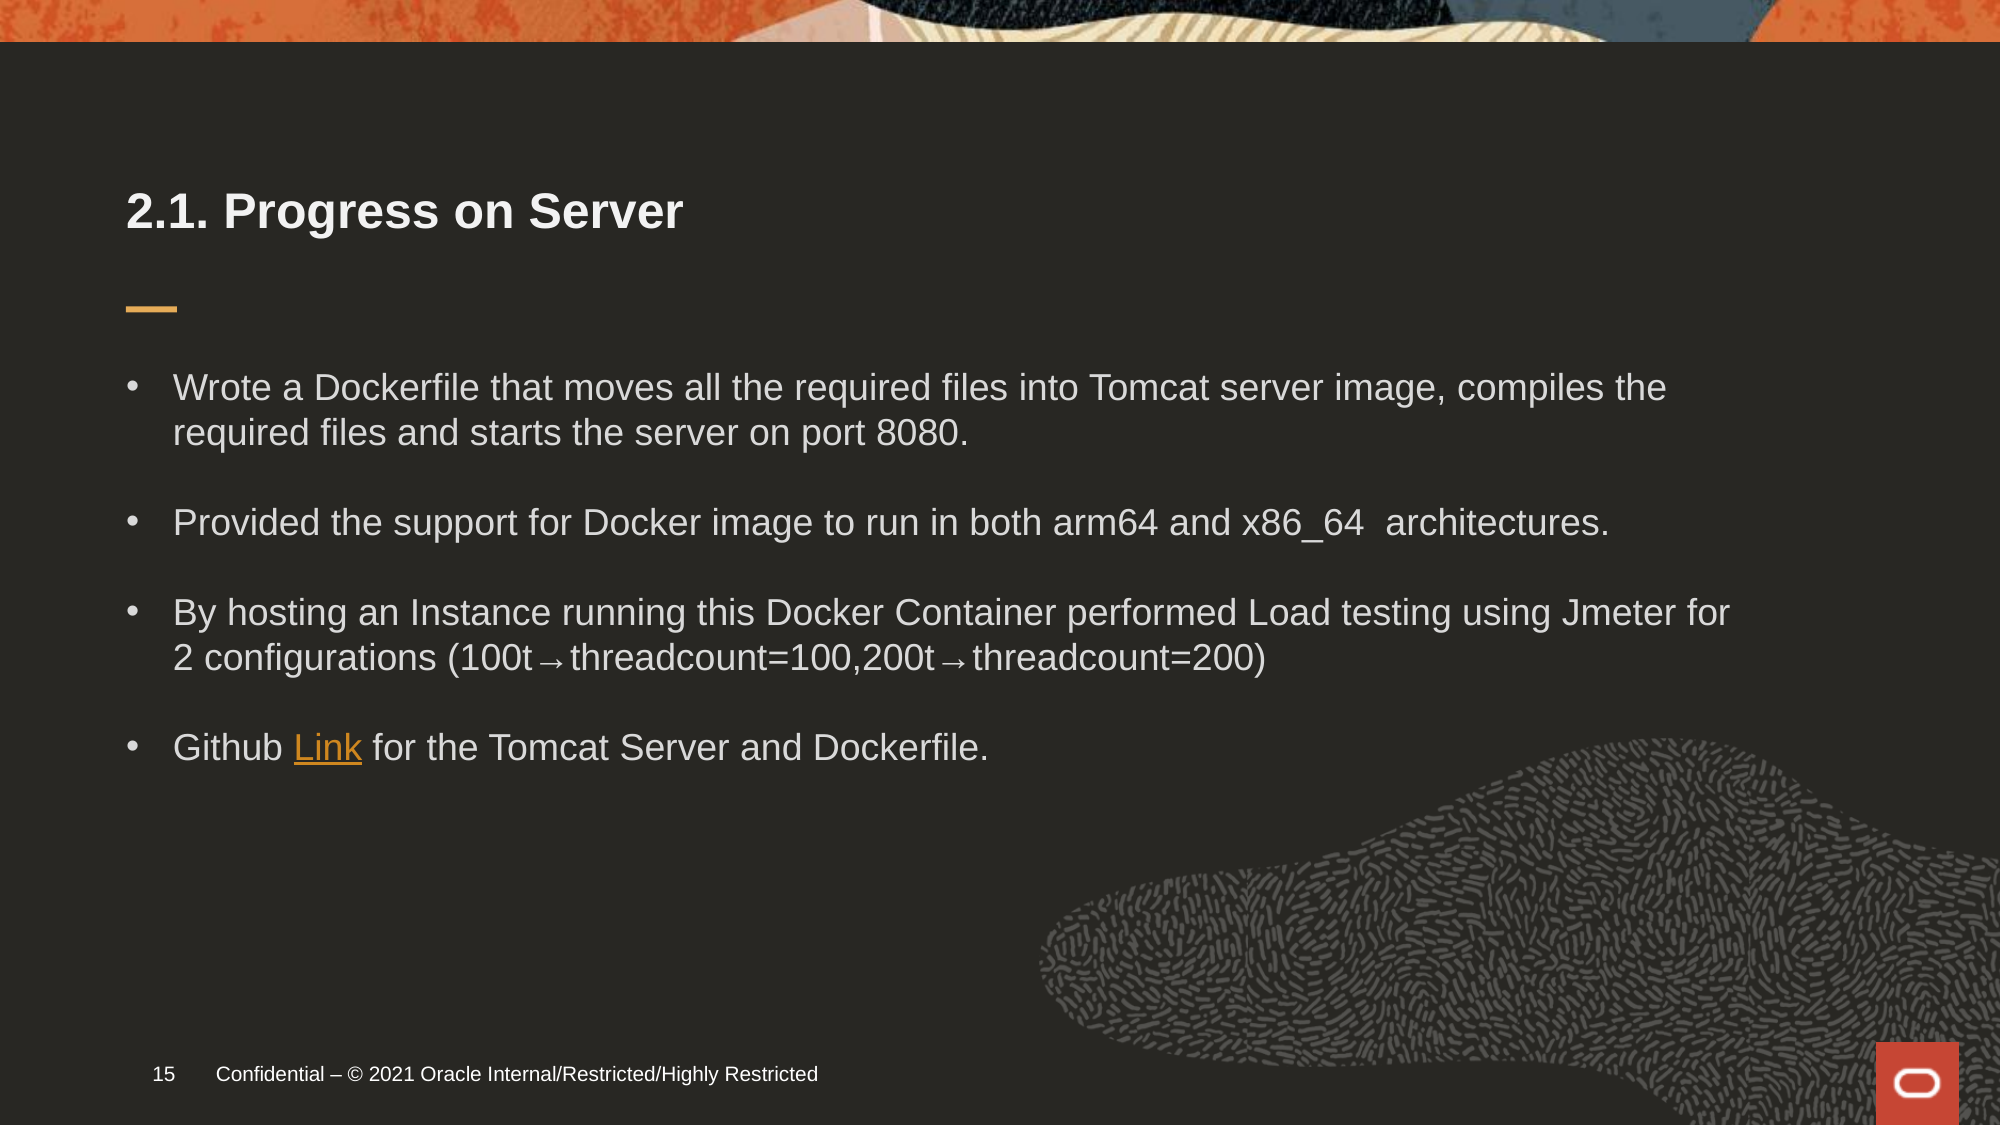

# 2.1. Progress on Server

Wrote a Dockerfile that moves all the required files into Tomcat server image, compiles the required files and starts the server on port 8080.

Provided the support for Docker image to run in both arm64 and x86_64  architectures.

By hosting an Instance running this Docker Container performed Load testing using Jmeter for 2 configurations (100t→threadcount=100,200t→threadcount=200)

Github Link for the Tomcat Server and Dockerfile.

15
Confidential – © 2021 Oracle Internal/Restricted/Highly Restricted